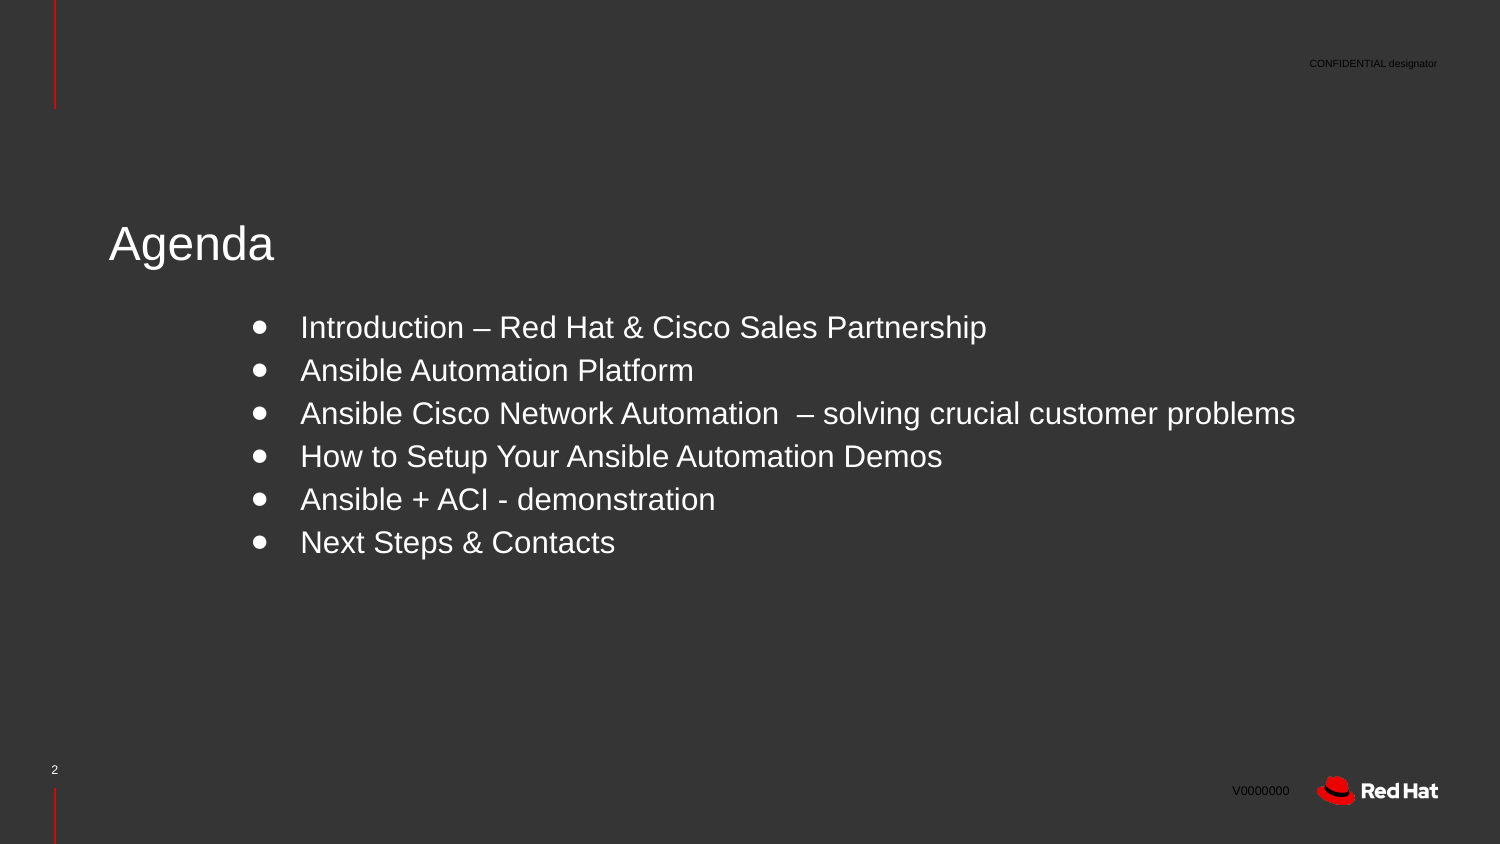

# Agenda
Introduction – Red Hat & Cisco Sales Partnership
Ansible Automation Platform
Ansible Cisco Network Automation  – solving crucial customer problems
How to Setup Your Ansible Automation Demos
Ansible + ACI - demonstration
Next Steps & Contacts

2